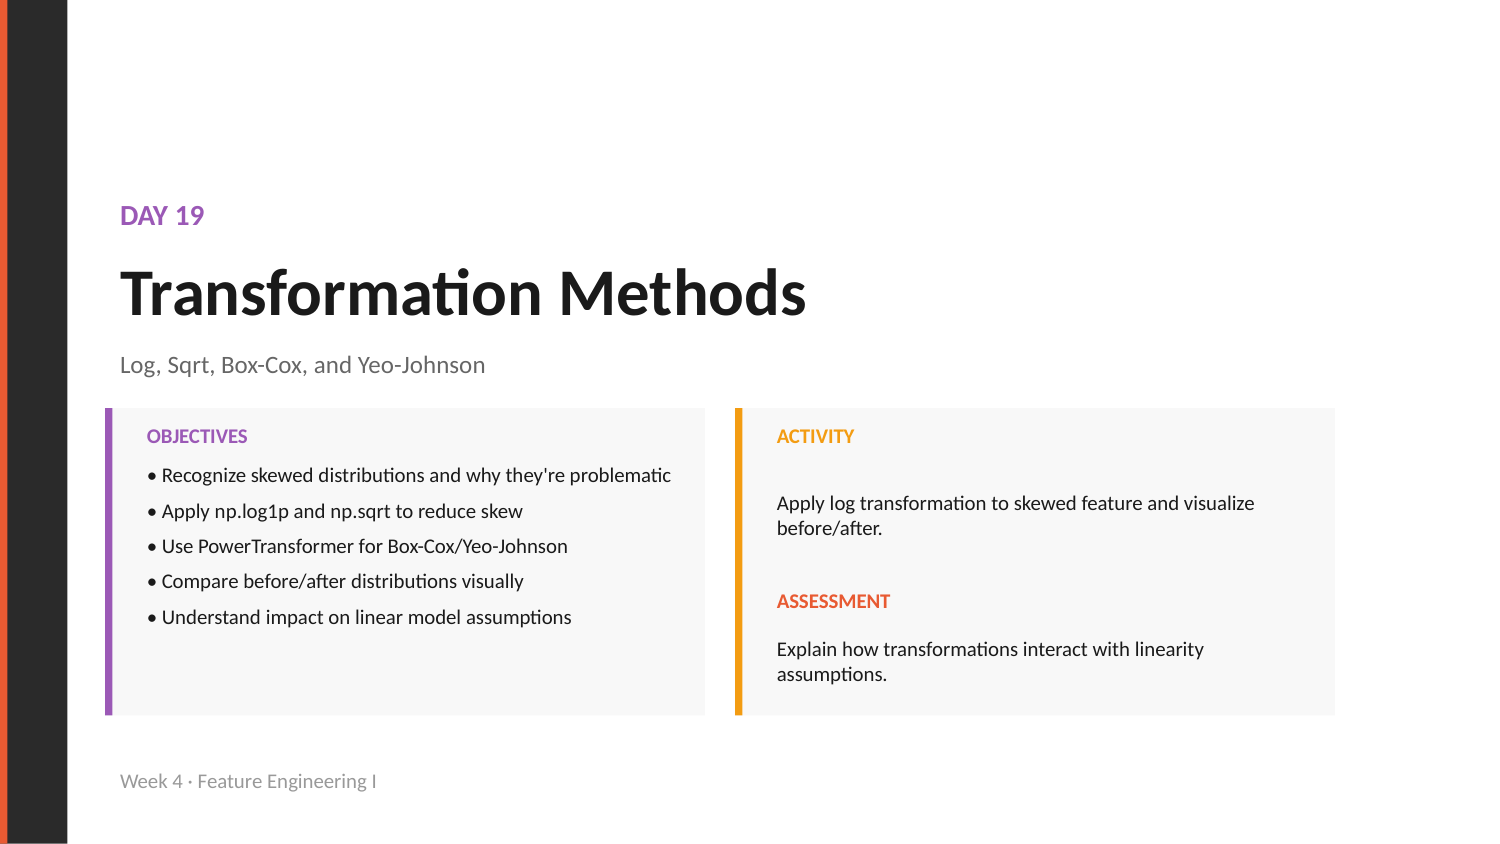

DAY 19
Transformation Methods
Log, Sqrt, Box-Cox, and Yeo-Johnson

OBJECTIVES
ACTIVITY
• Recognize skewed distributions and why they're problematic
• Apply np.log1p and np.sqrt to reduce skew
• Use PowerTransformer for Box-Cox/Yeo-Johnson
• Compare before/after distributions visually
• Understand impact on linear model assumptions
Apply log transformation to skewed feature and visualize before/after.
ASSESSMENT
Explain how transformations interact with linearity assumptions.
Week 4 · Feature Engineering I